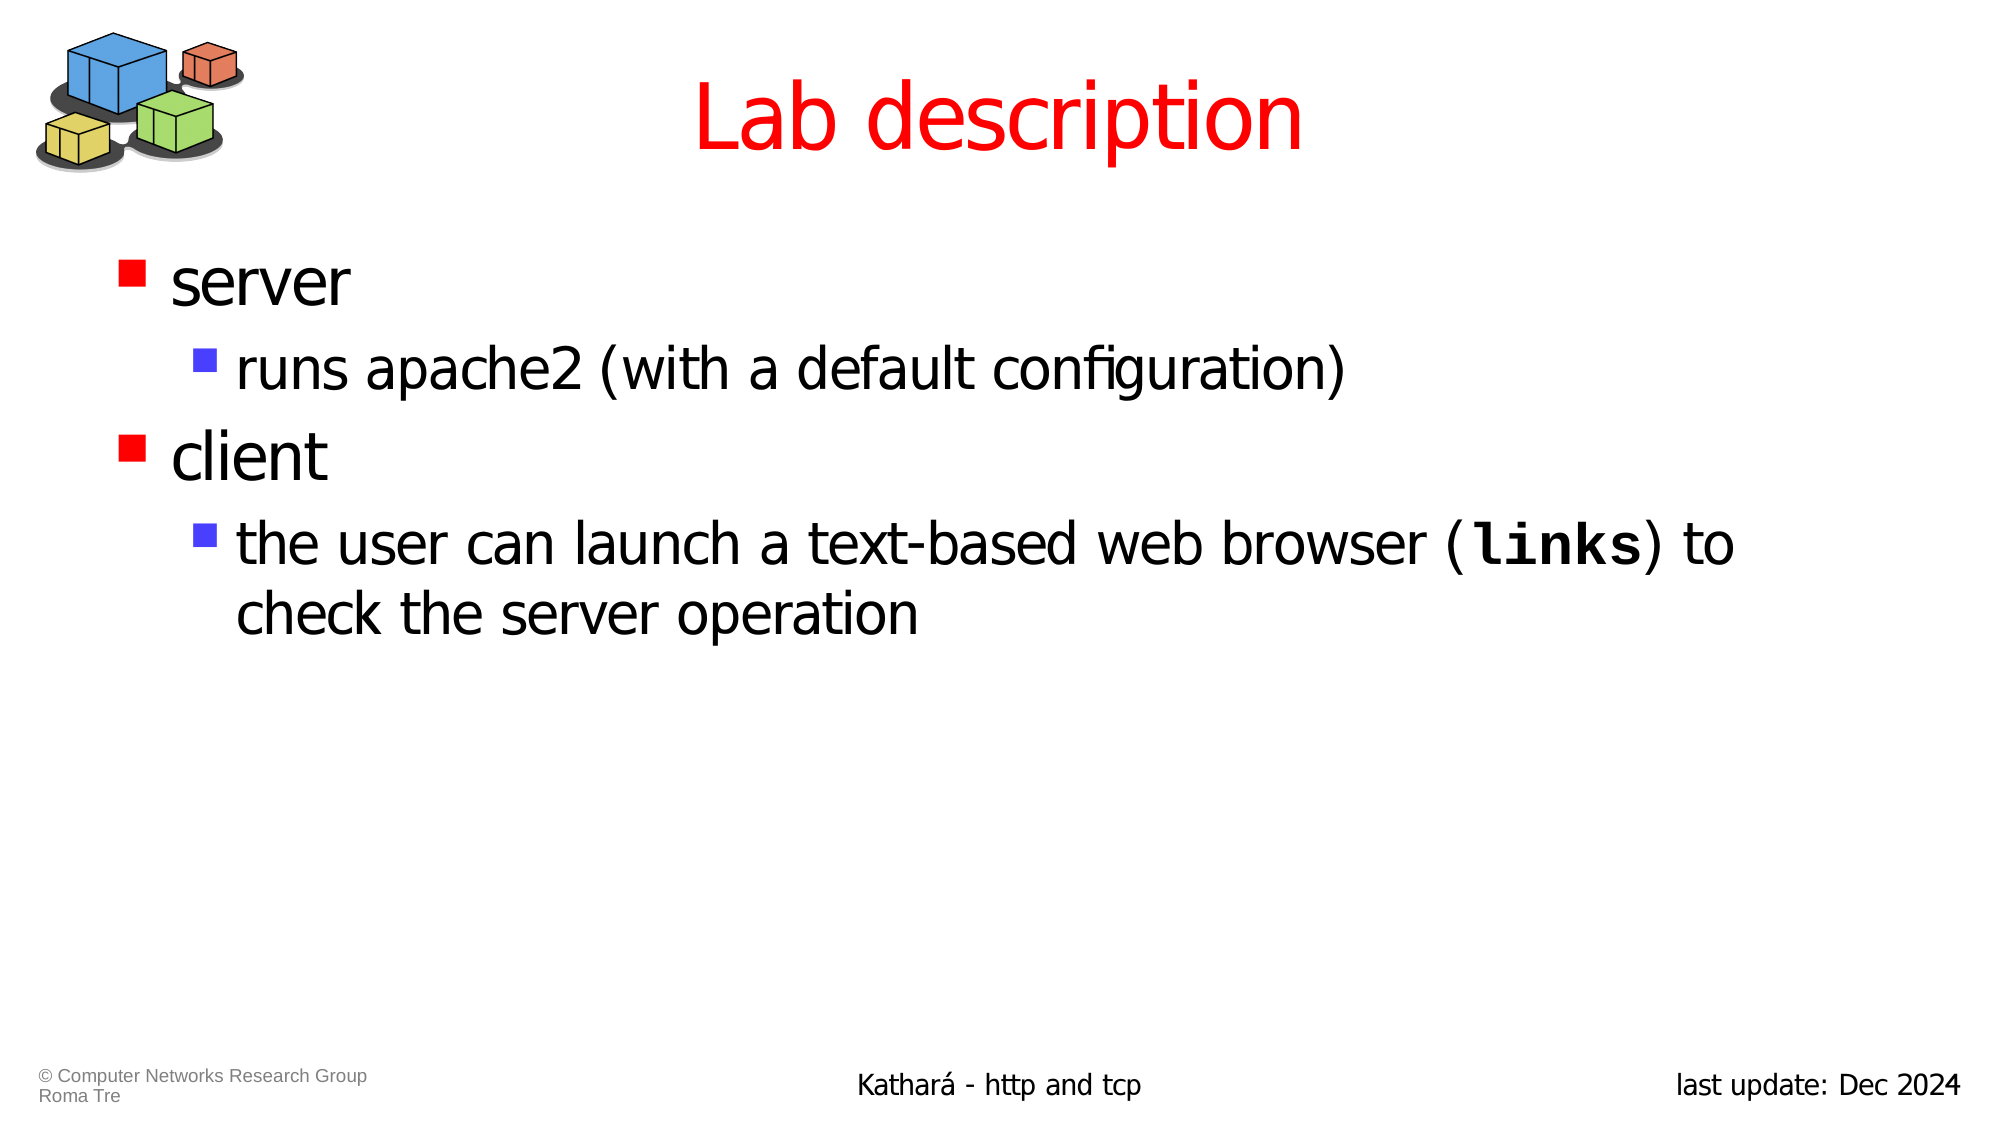

# Lab description
server
runs apache2 (with a default configuration)
client
the user can launch a text-based web browser (links) to check the server operation
Kathará - http and tcp
last update: Dec 2024